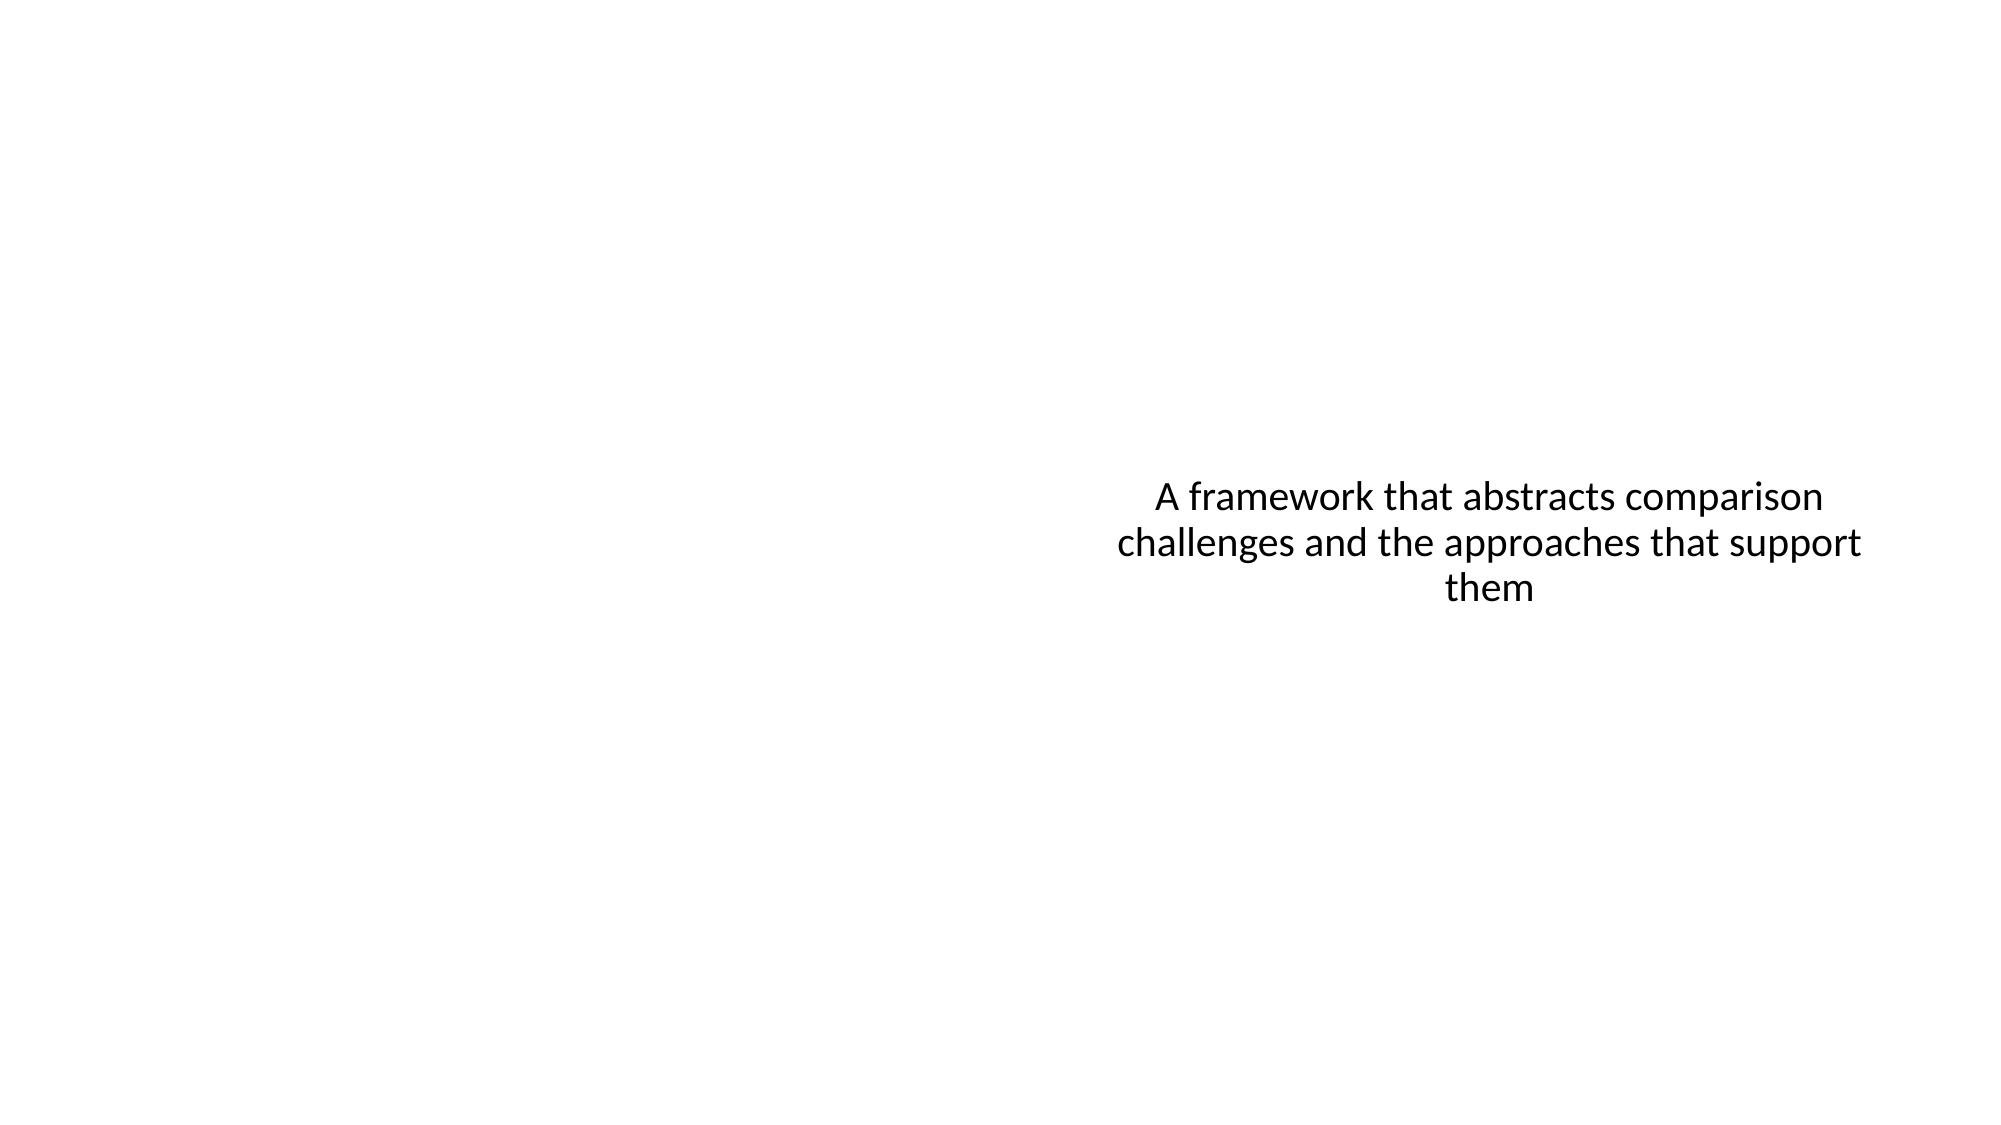

# Contributions
A framework that abstracts comparison challenges and the approaches that support them